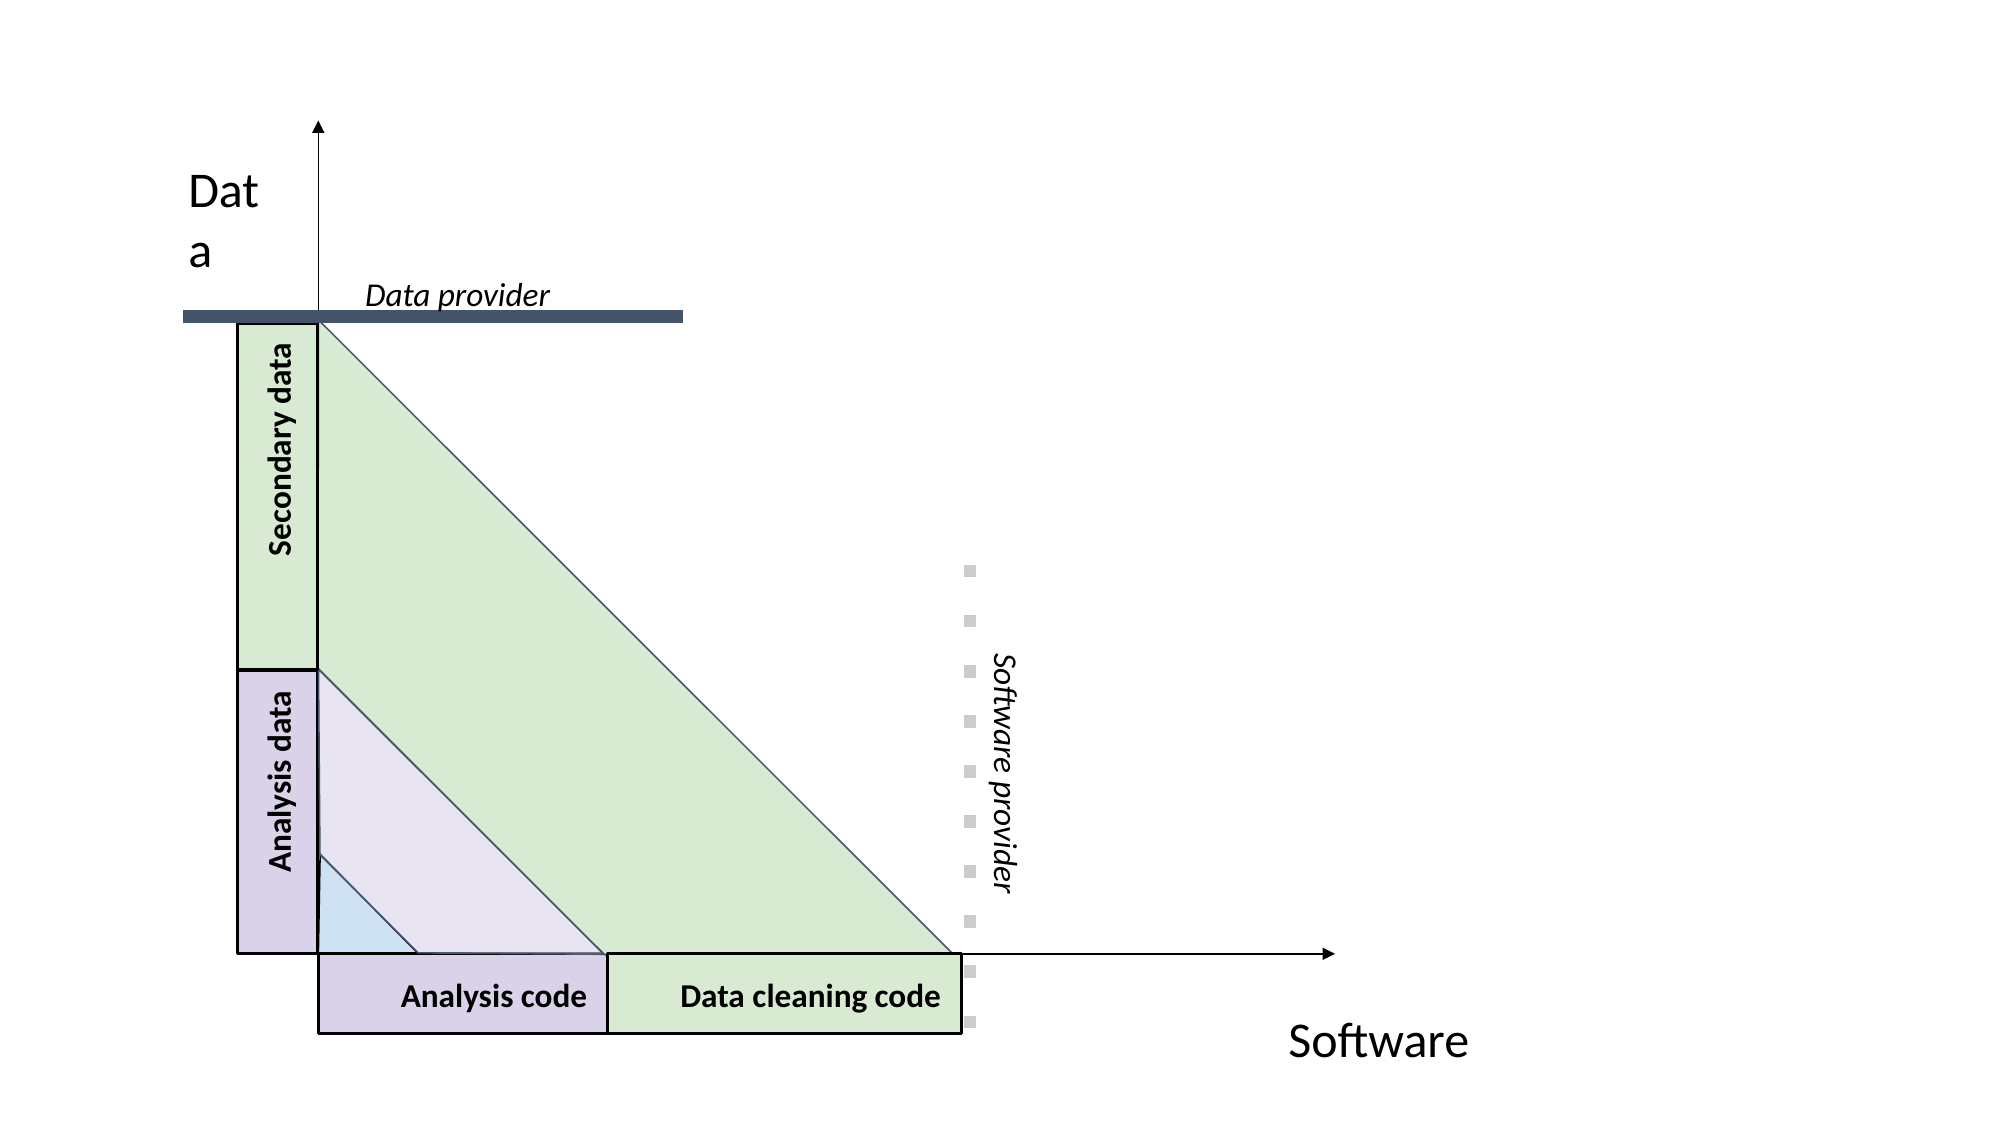

Data
Data provider
Secondary data

Analysis data

Software provider

Analysis code
Data cleaning code
Software